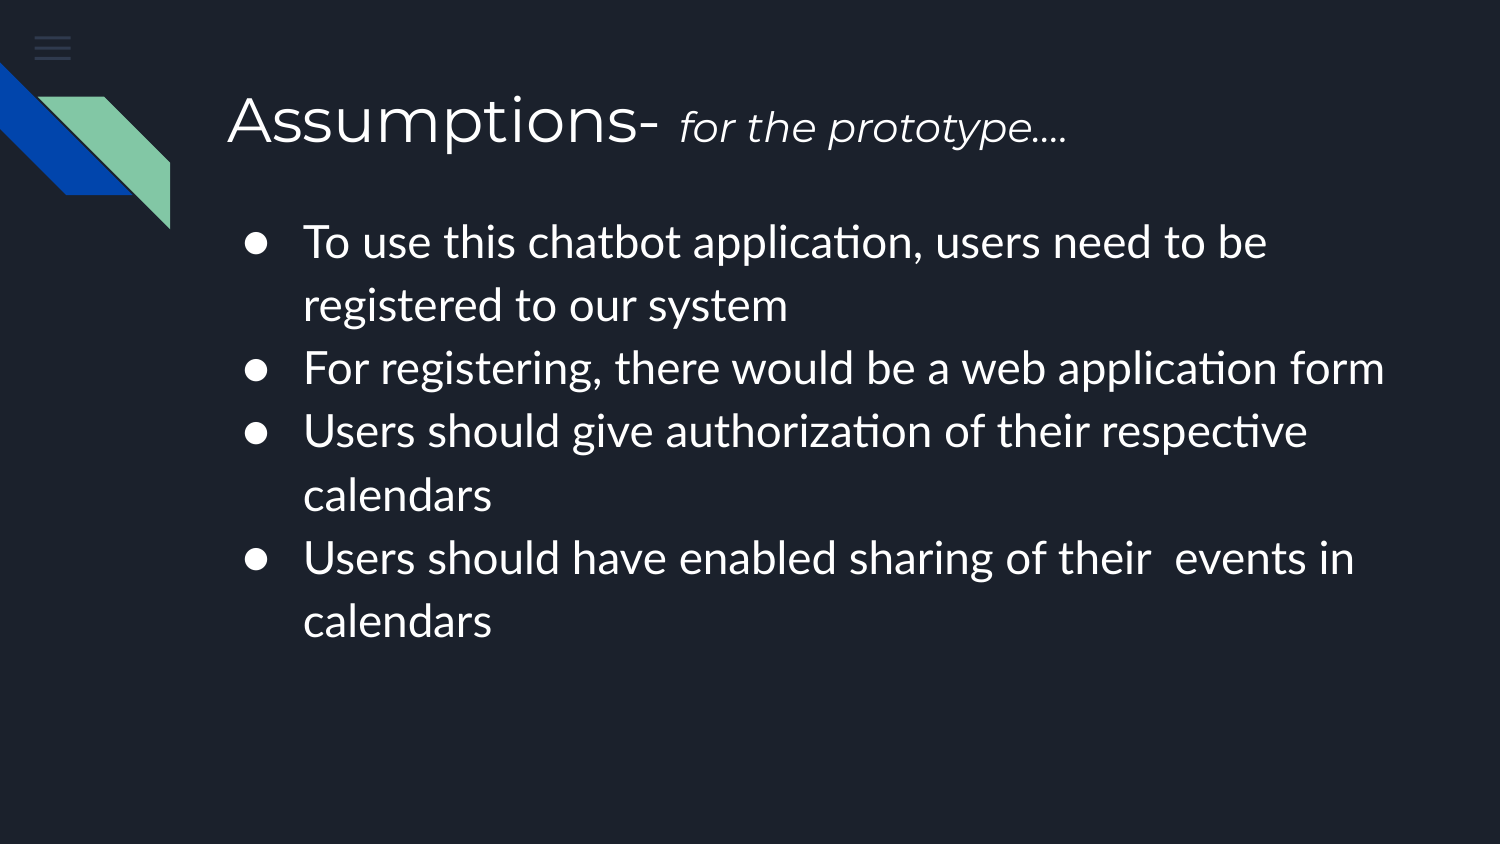

# Assumptions- for the prototype….
To use this chatbot application, users need to be registered to our system
For registering, there would be a web application form
Users should give authorization of their respective calendars
Users should have enabled sharing of their  events in calendars